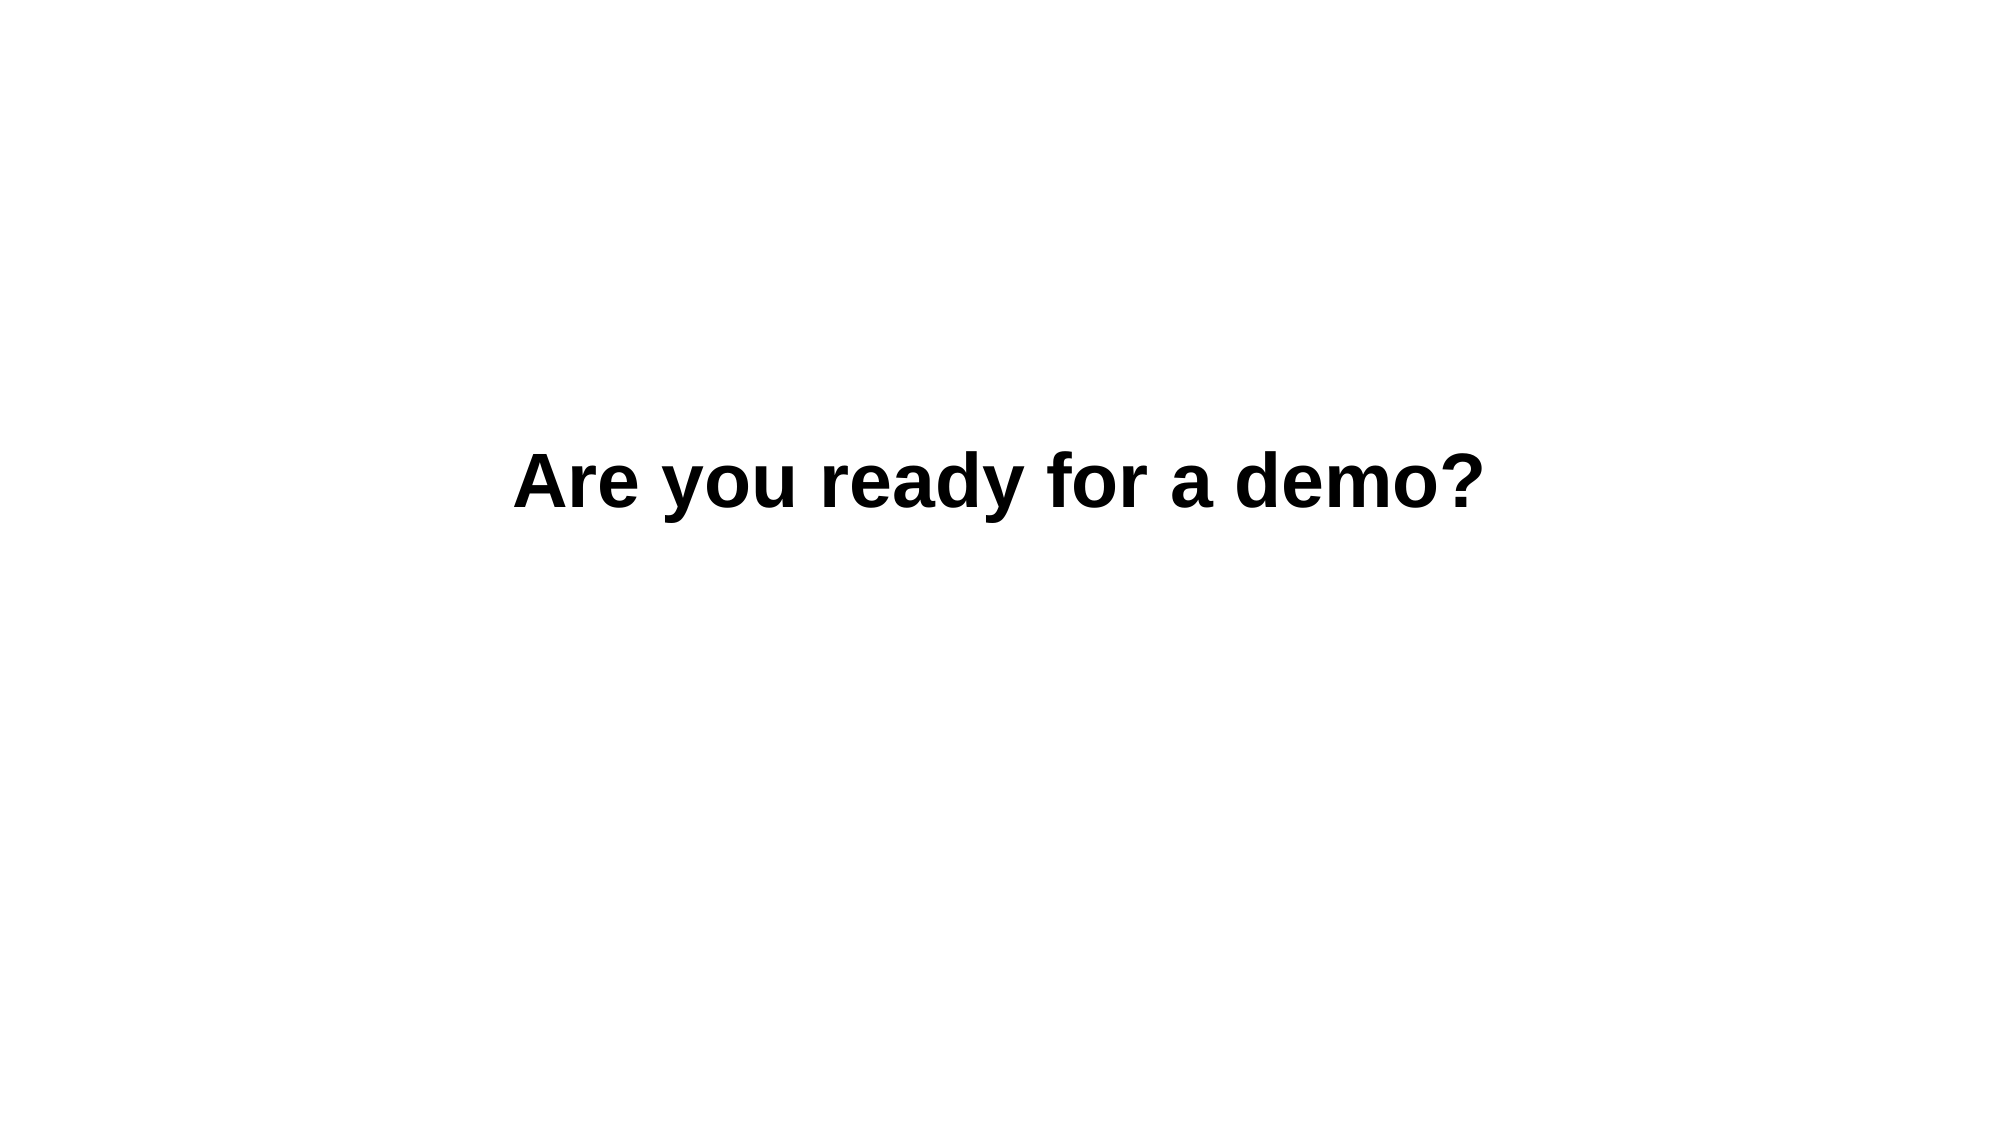

# Are you ready for a demo?